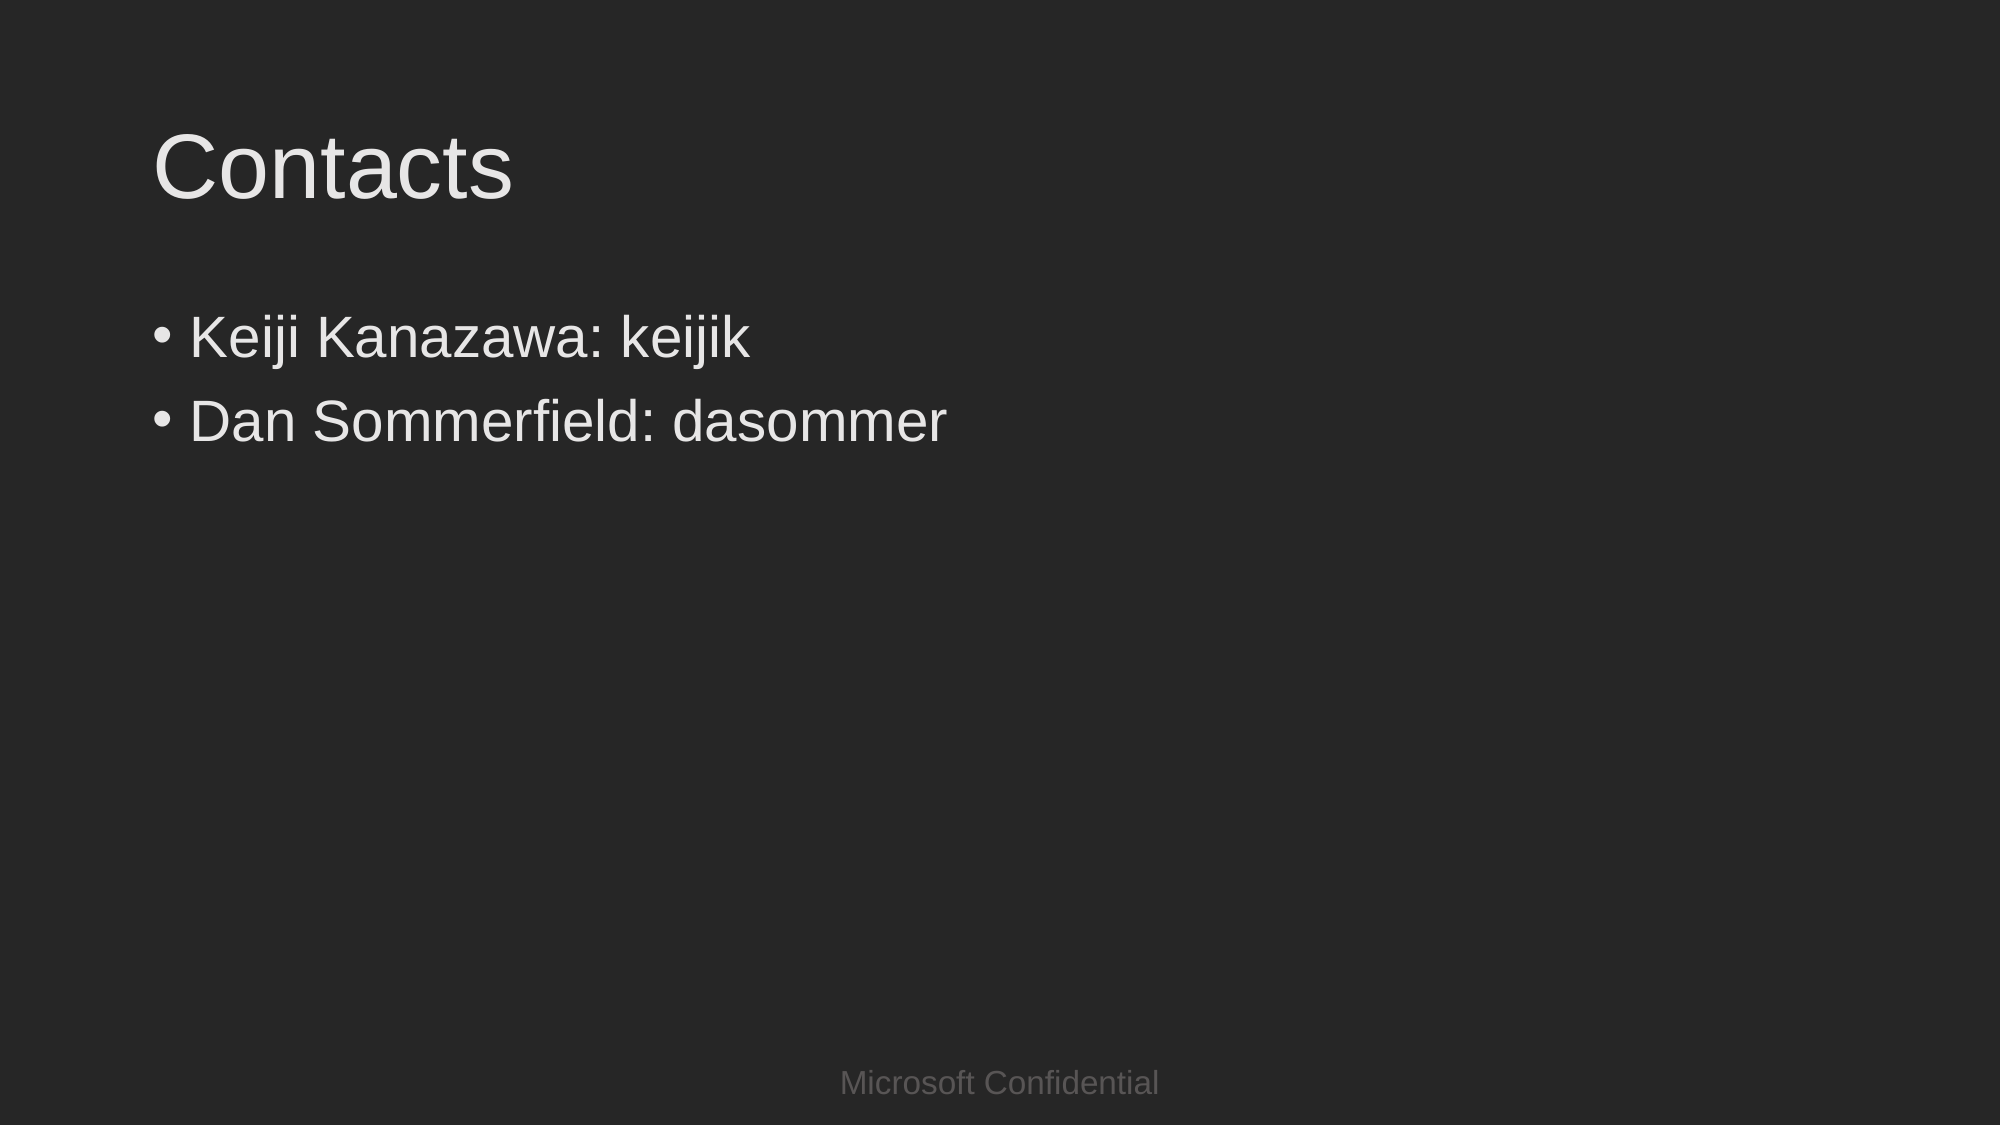

# Contacts
Keiji Kanazawa: keijik
Dan Sommerfield: dasommer
Microsoft Confidential